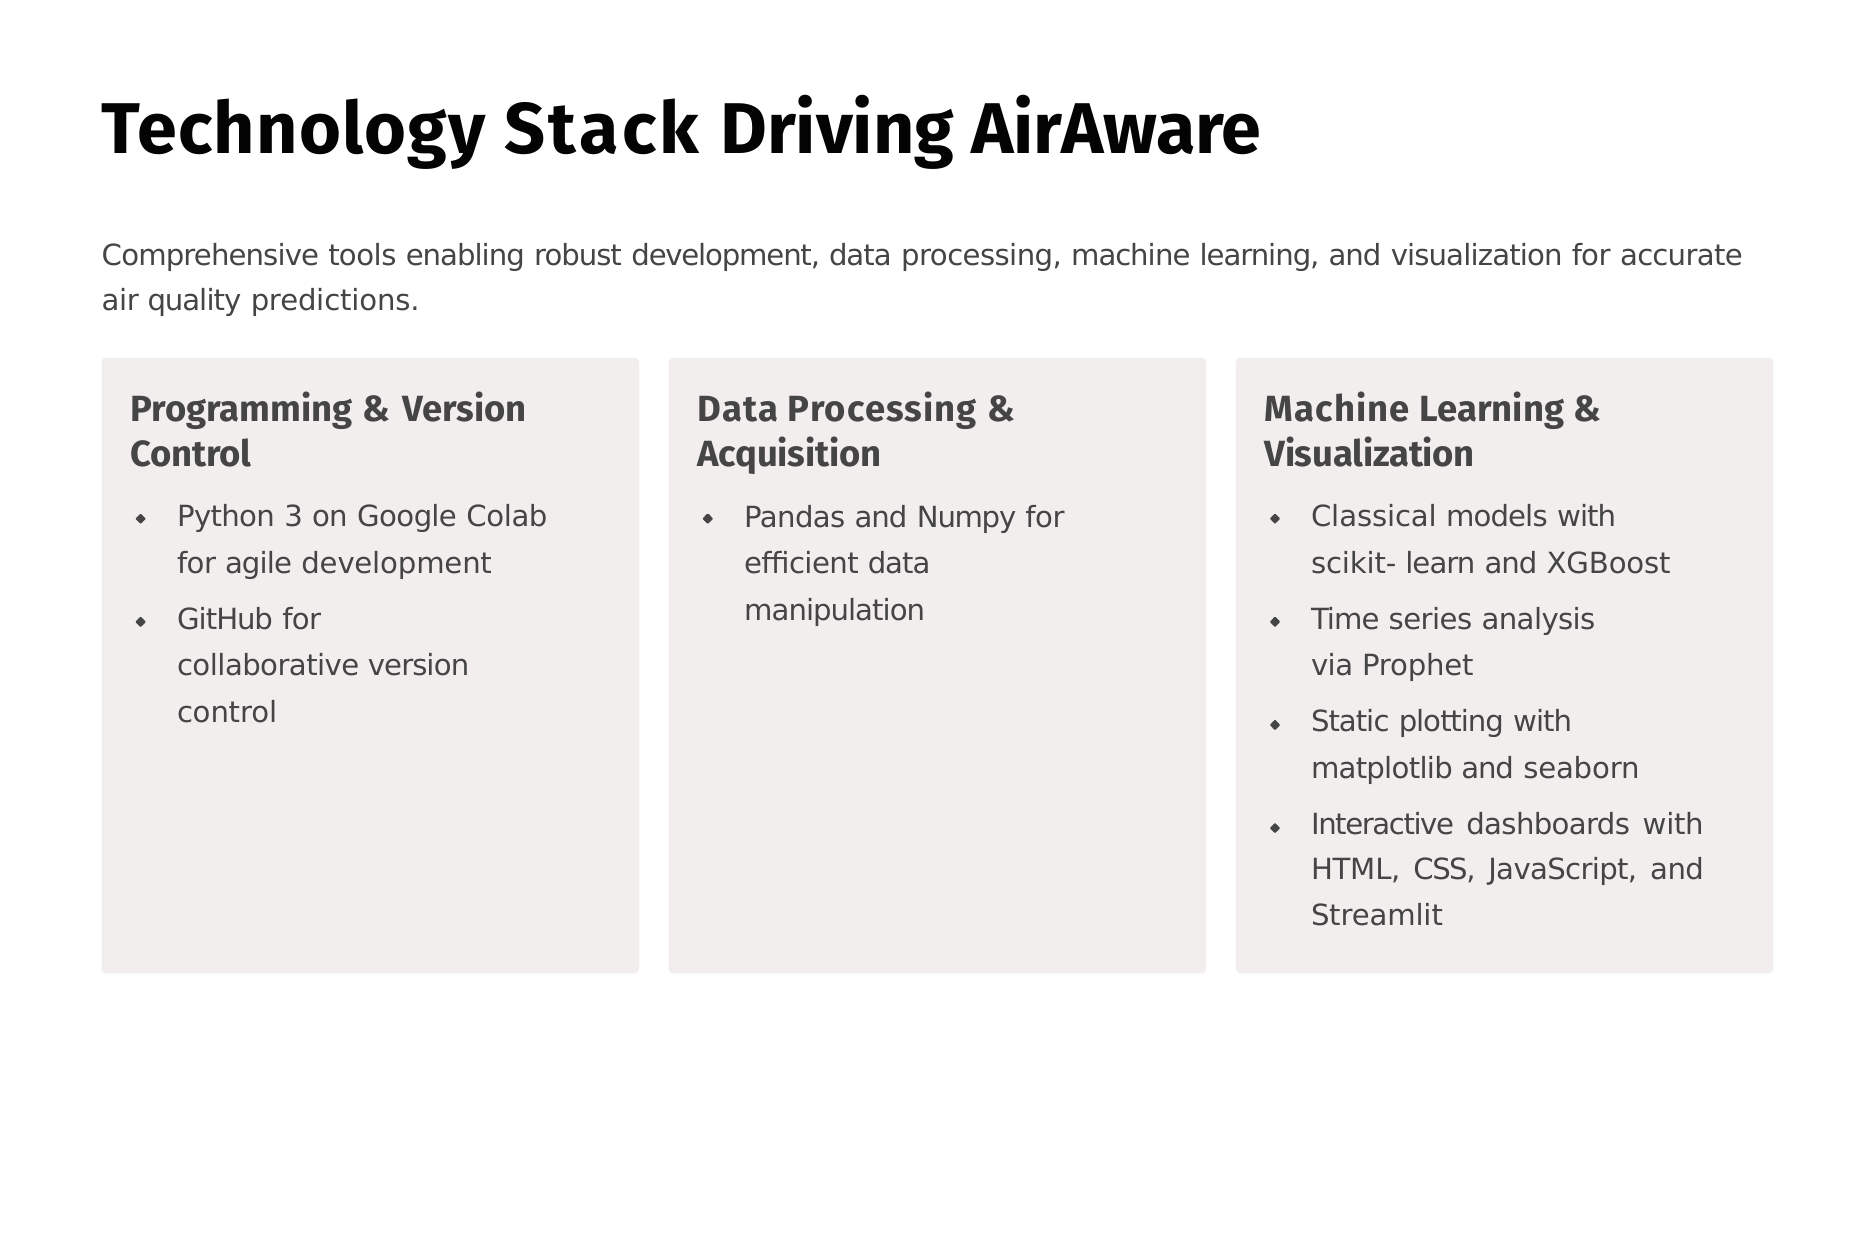

# Technology Stack Driving AirAware
Comprehensive tools enabling robust development, data processing, machine learning, and visualization for accurate air quality predictions.

Programming & Version Control
Python 3 on Google Colab for agile development
GitHub for collaborative version control
Data Processing & Acquisition
Pandas and Numpy for efficient data manipulation
Machine Learning & Visualization
Classical models with scikit- learn and XGBoost
Time series analysis via Prophet
Static plotting with matplotlib and seaborn
Interactive dashboards with HTML, CSS, JavaScript, and Streamlit